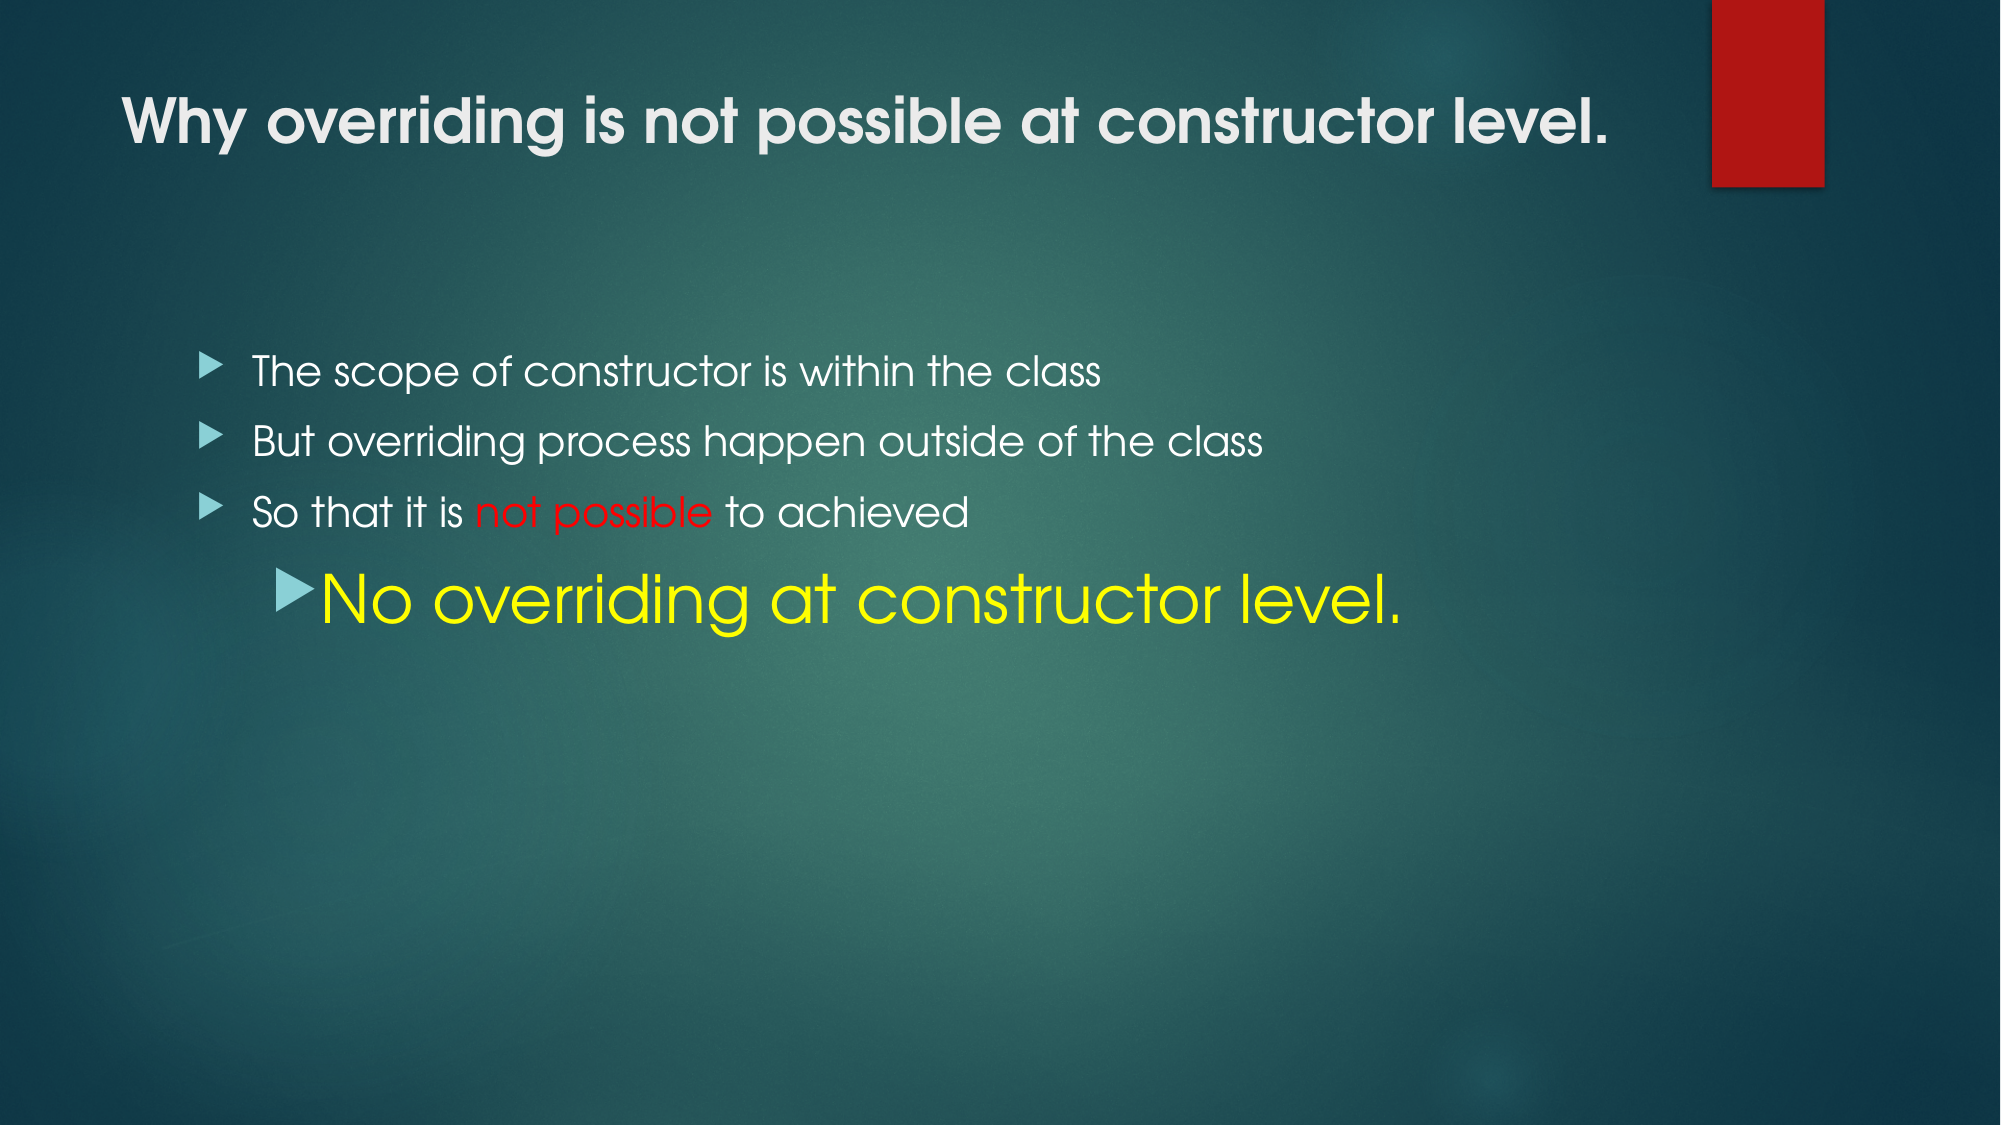

# Why overriding is not possible at constructor level.
The scope of constructor is within the class
But overriding process happen outside of the class
So that it is not possible to achieved
No overriding at constructor level.